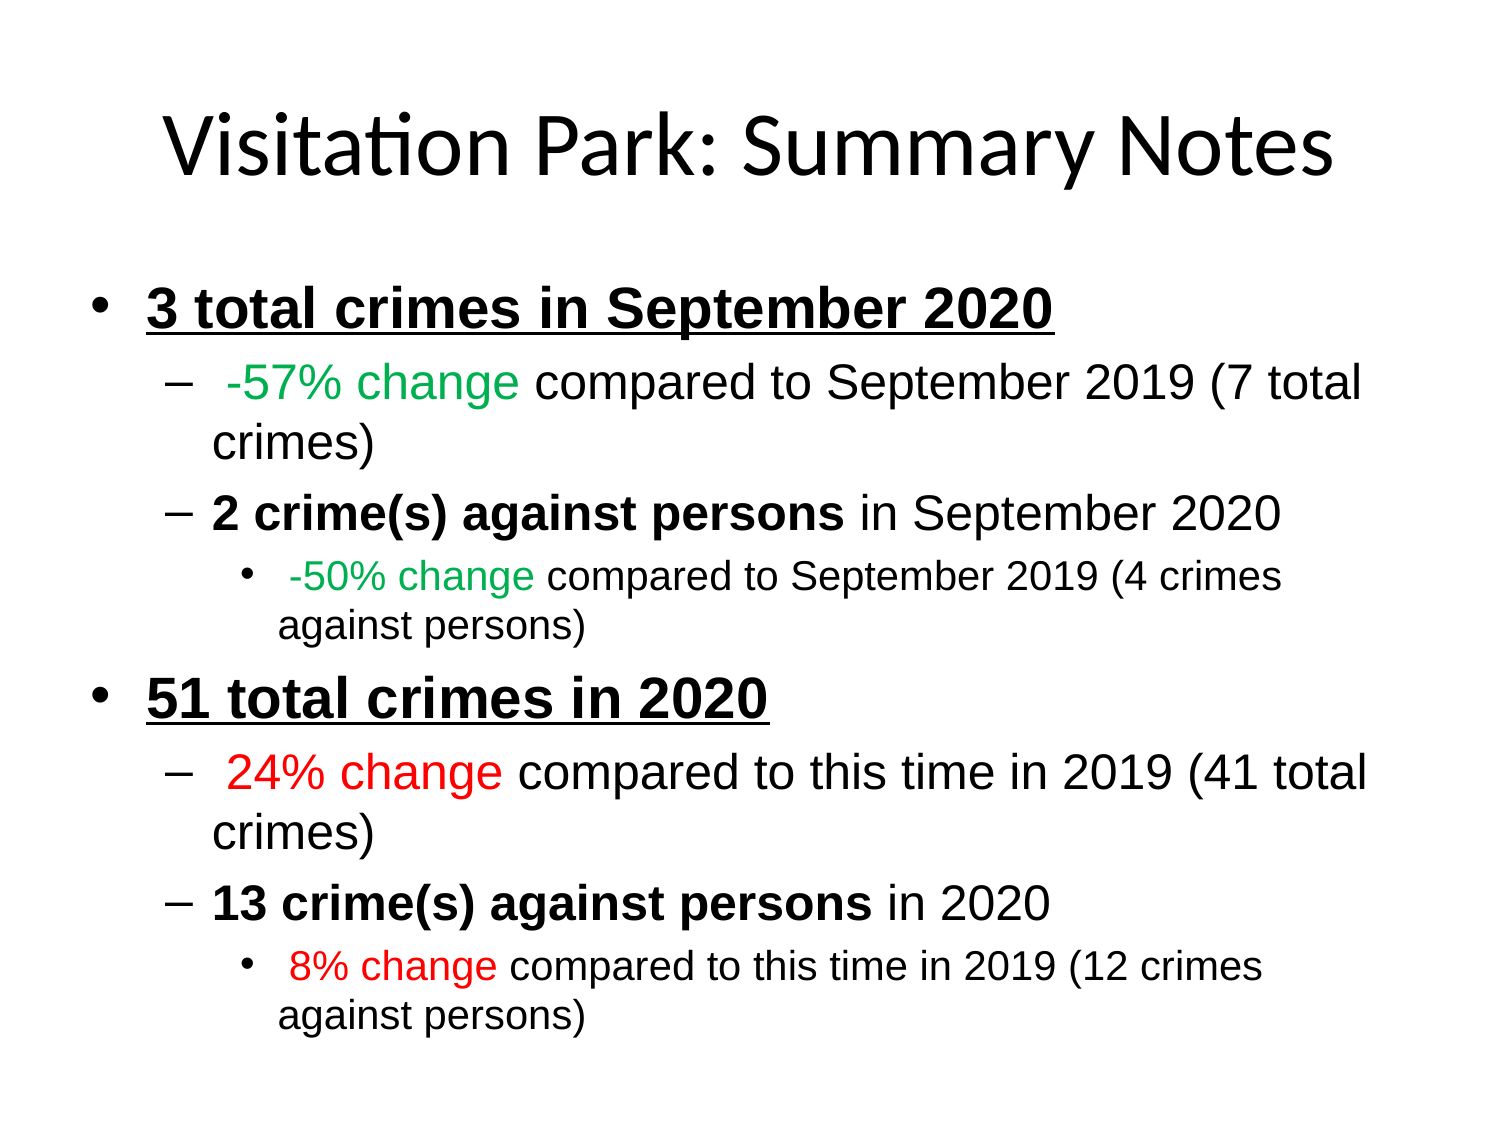

# Visitation Park: Summary Notes
3 total crimes in September 2020
 -57% change compared to September 2019 (7 total crimes)
2 crime(s) against persons in September 2020
 -50% change compared to September 2019 (4 crimes against persons)
51 total crimes in 2020
 24% change compared to this time in 2019 (41 total crimes)
13 crime(s) against persons in 2020
 8% change compared to this time in 2019 (12 crimes against persons)